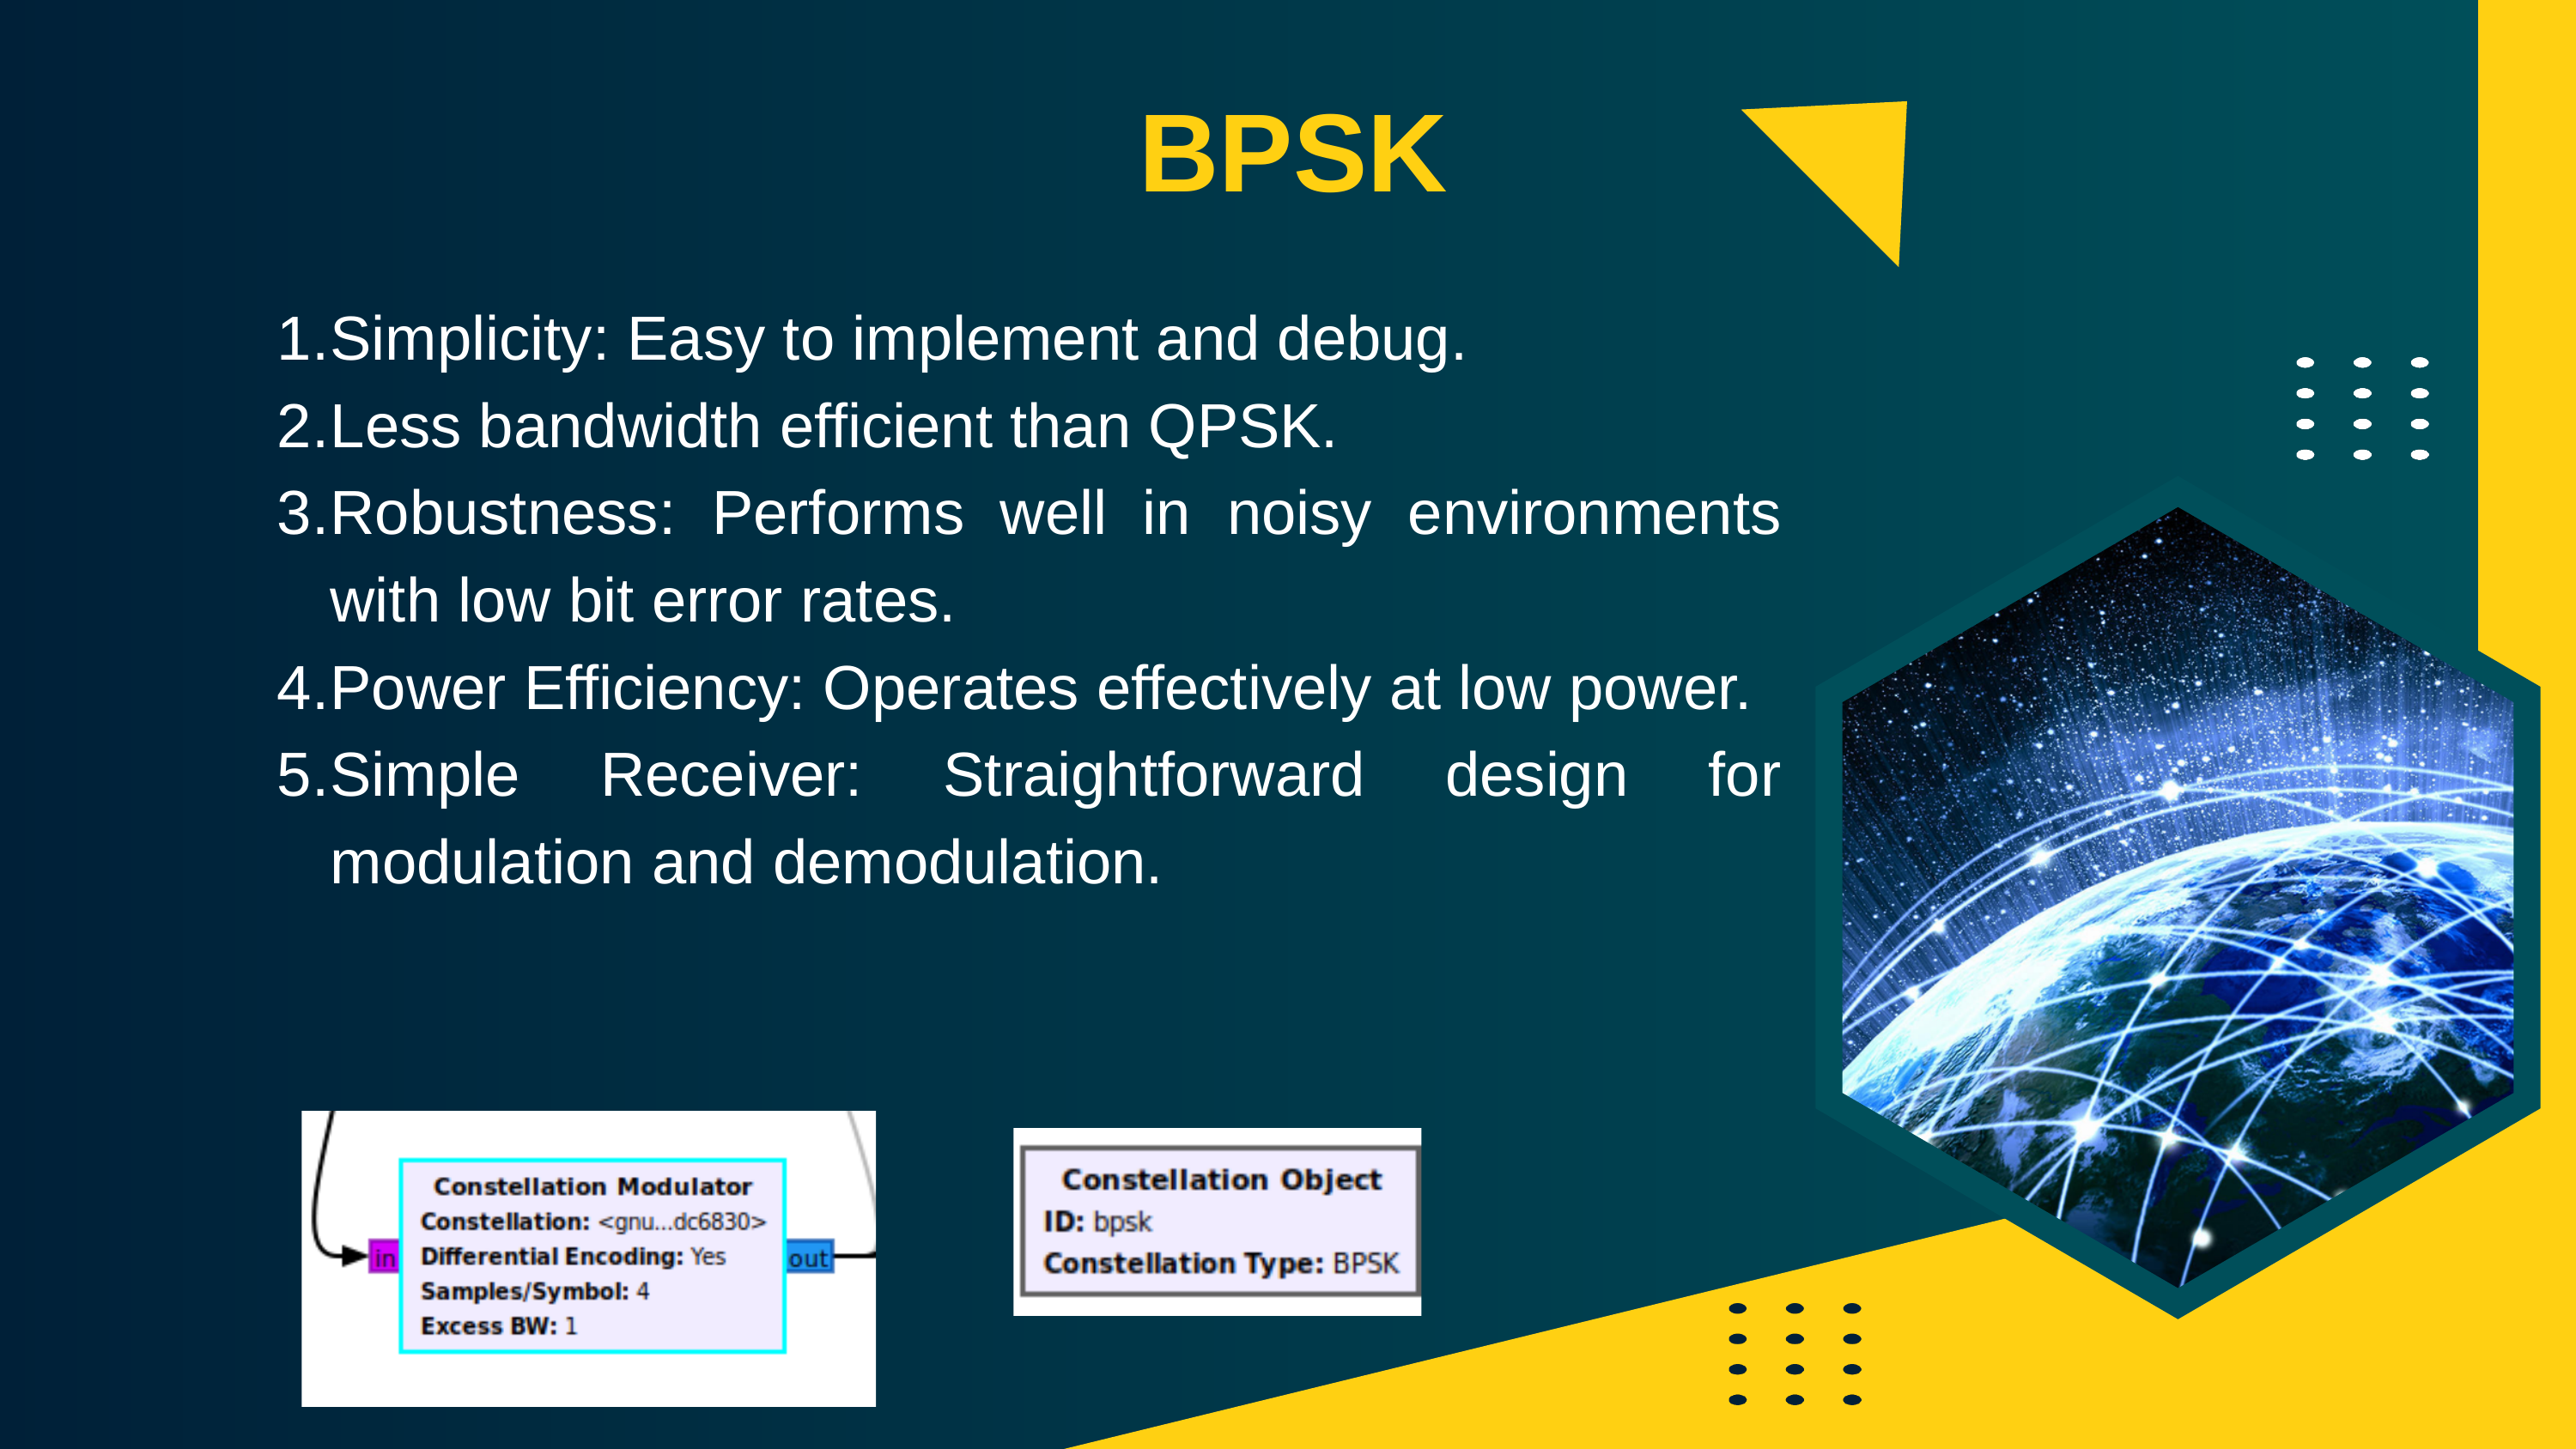

BPSK

Simplicity: Easy to implement and debug.
Less bandwidth efficient than QPSK.
Robustness: Performs well in noisy environments with low bit error rates.
Power Efficiency: Operates effectively at low power.
Simple Receiver: Straightforward design for modulation and demodulation.